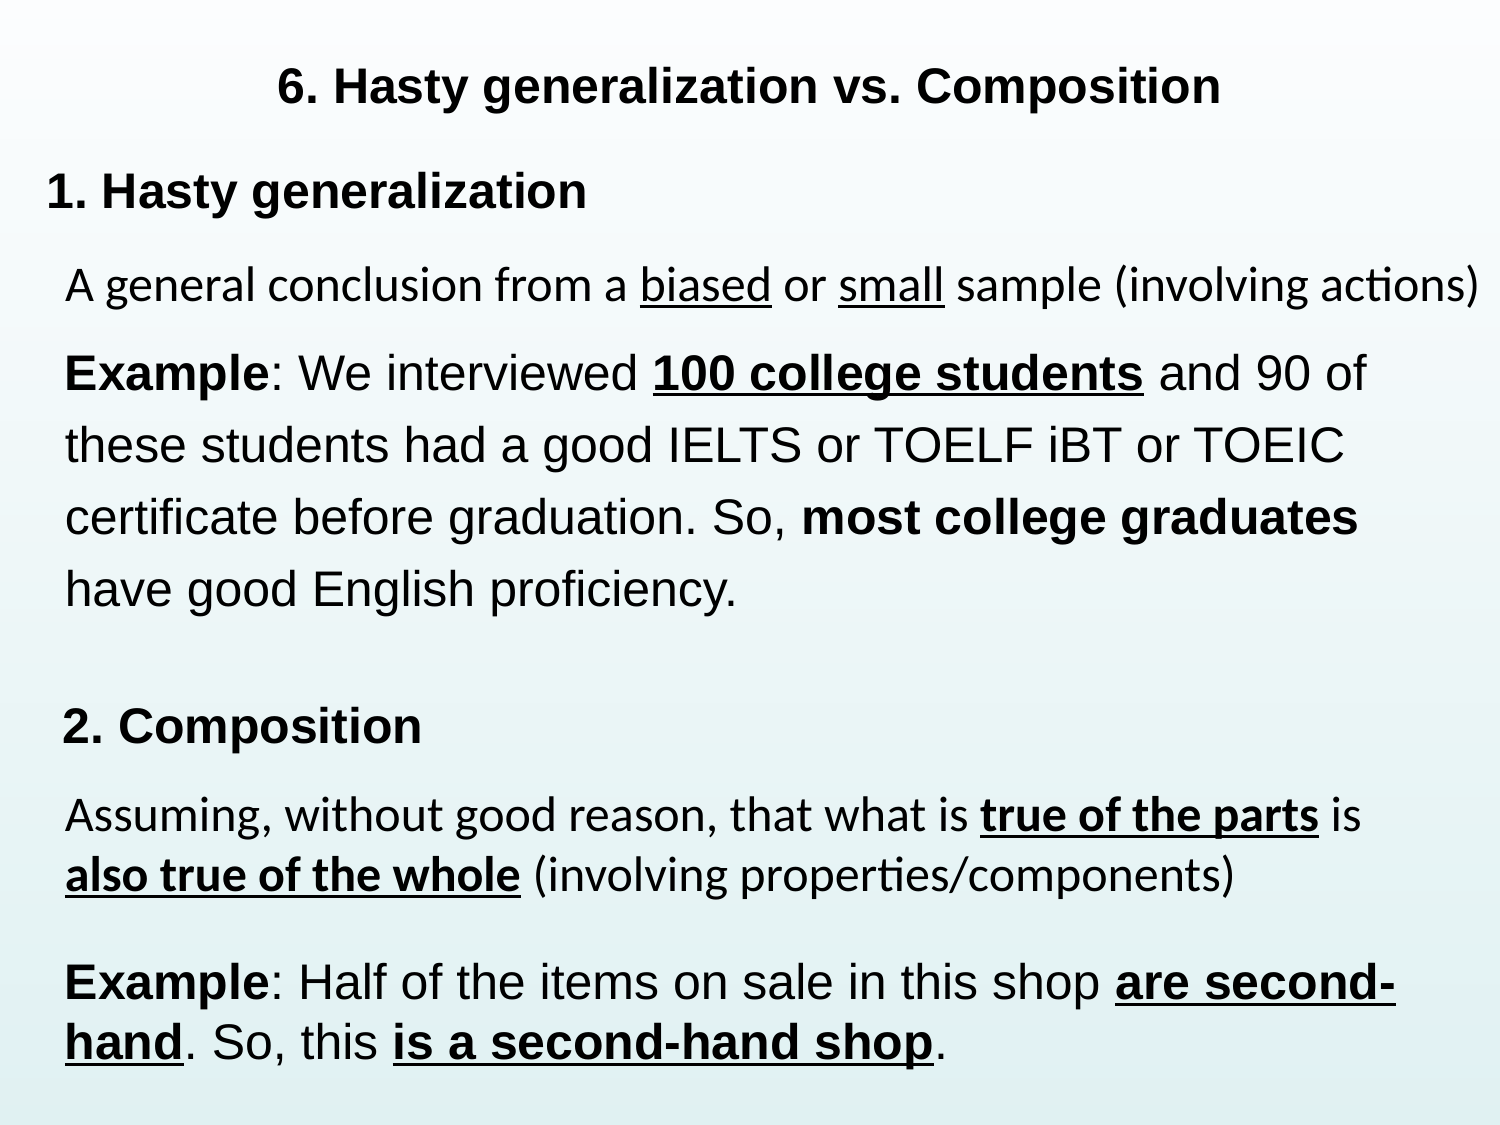

# 6. Hasty generalization vs. Composition
1. Hasty generalization
A general conclusion from a biased or small sample (involving actions)
Example: We interviewed 100 college students and 90 of these students had a good IELTS or TOELF iBT or TOEIC certificate before graduation. So, most college graduates have good English proficiency.
2. Composition
Assuming, without good reason, that what is true of the parts is also true of the whole (involving properties/components)
Example: Half of the items on sale in this shop are second-hand. So, this is a second-hand shop.